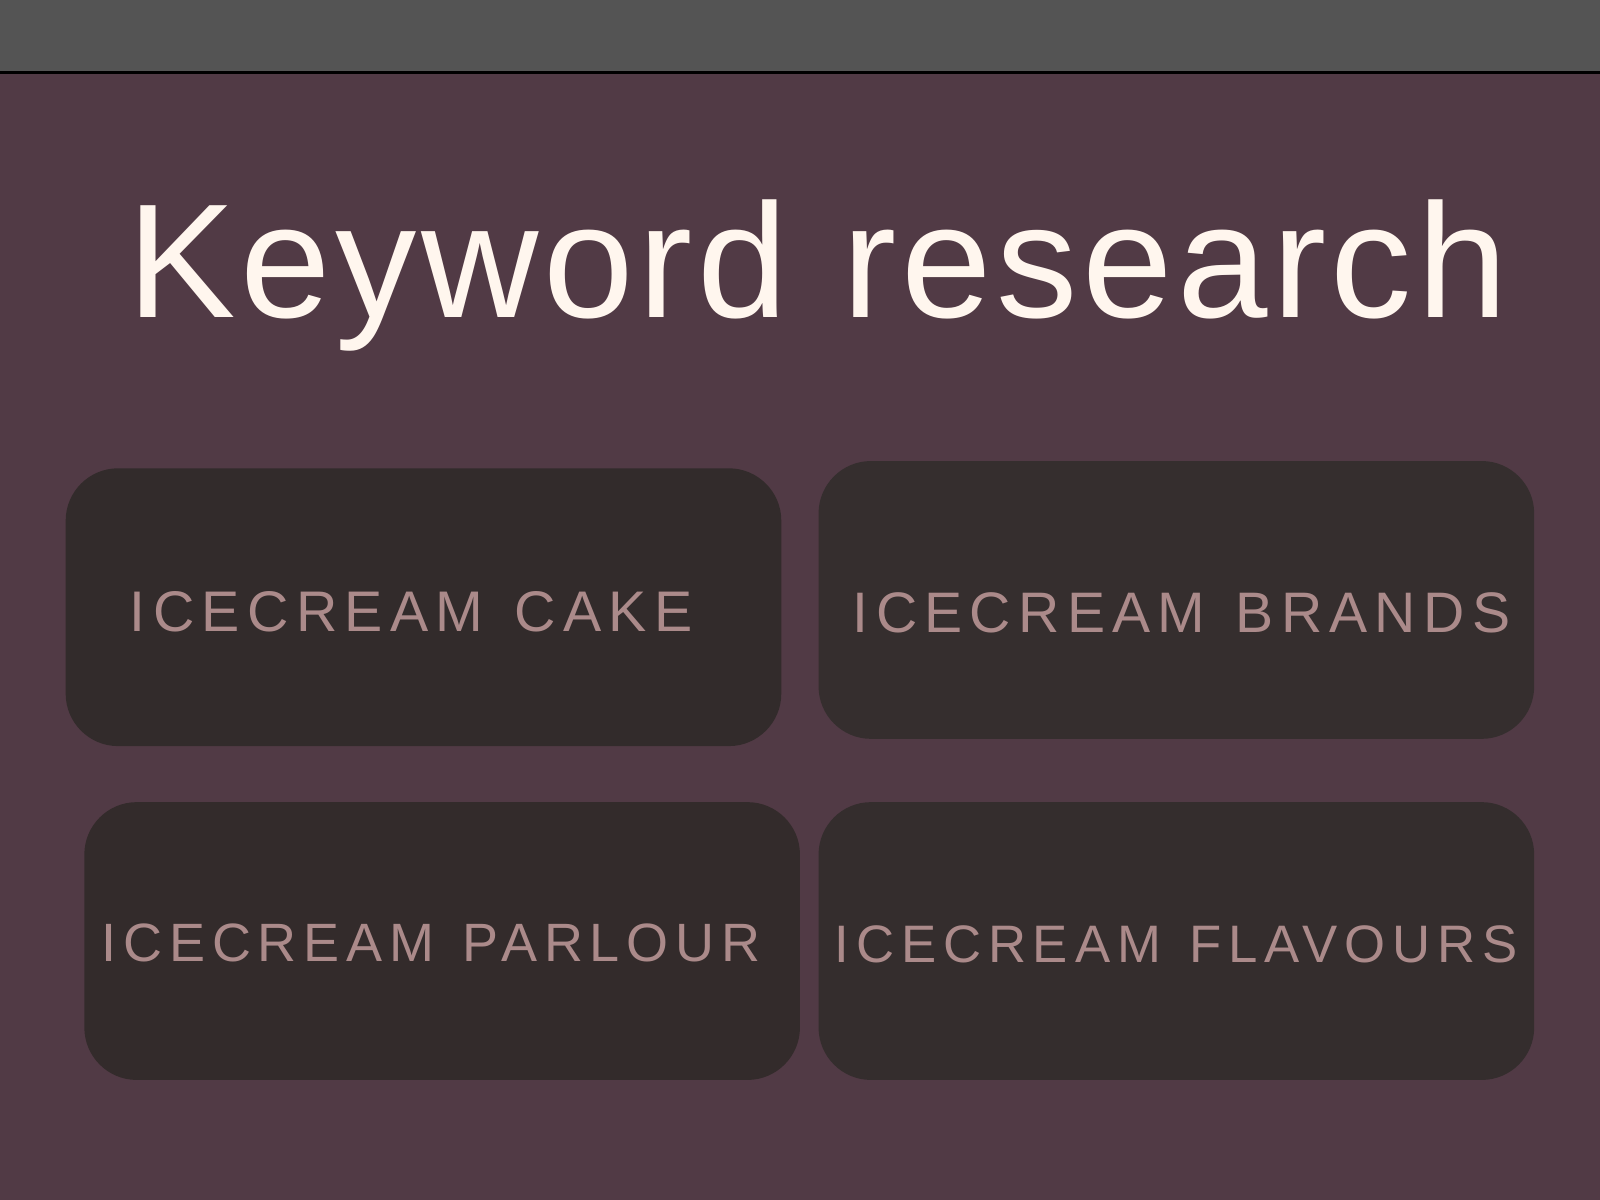

Keyword research

ICECREAM CAKE

ICECREAM BRANDS

ICECREAM PARLOUR

ICECREAM FLAVOURS